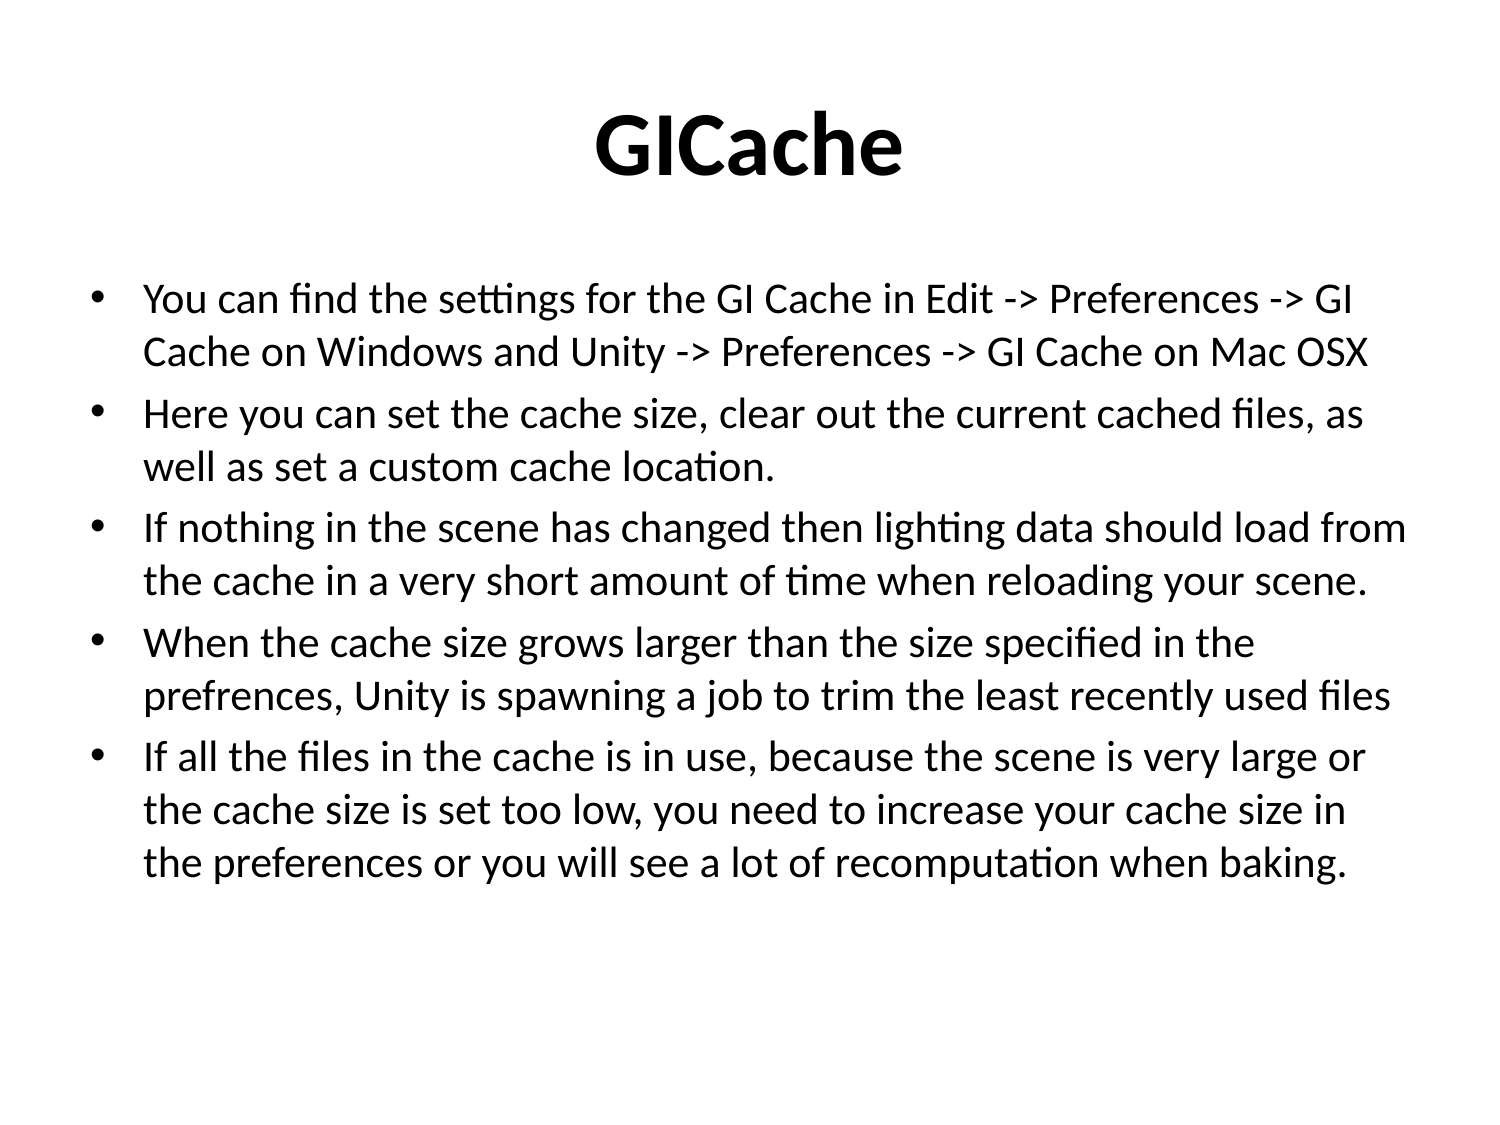

# GICache
You can find the settings for the GI Cache in Edit -> Preferences -> GI Cache on Windows and Unity -> Preferences -> GI Cache on Mac OSX
Here you can set the cache size, clear out the current cached files, as well as set a custom cache location.
If nothing in the scene has changed then lighting data should load from the cache in a very short amount of time when reloading your scene.
When the cache size grows larger than the size specified in the prefrences, Unity is spawning a job to trim the least recently used files
If all the files in the cache is in use, because the scene is very large or the cache size is set too low, you need to increase your cache size in the preferences or you will see a lot of recomputation when baking.